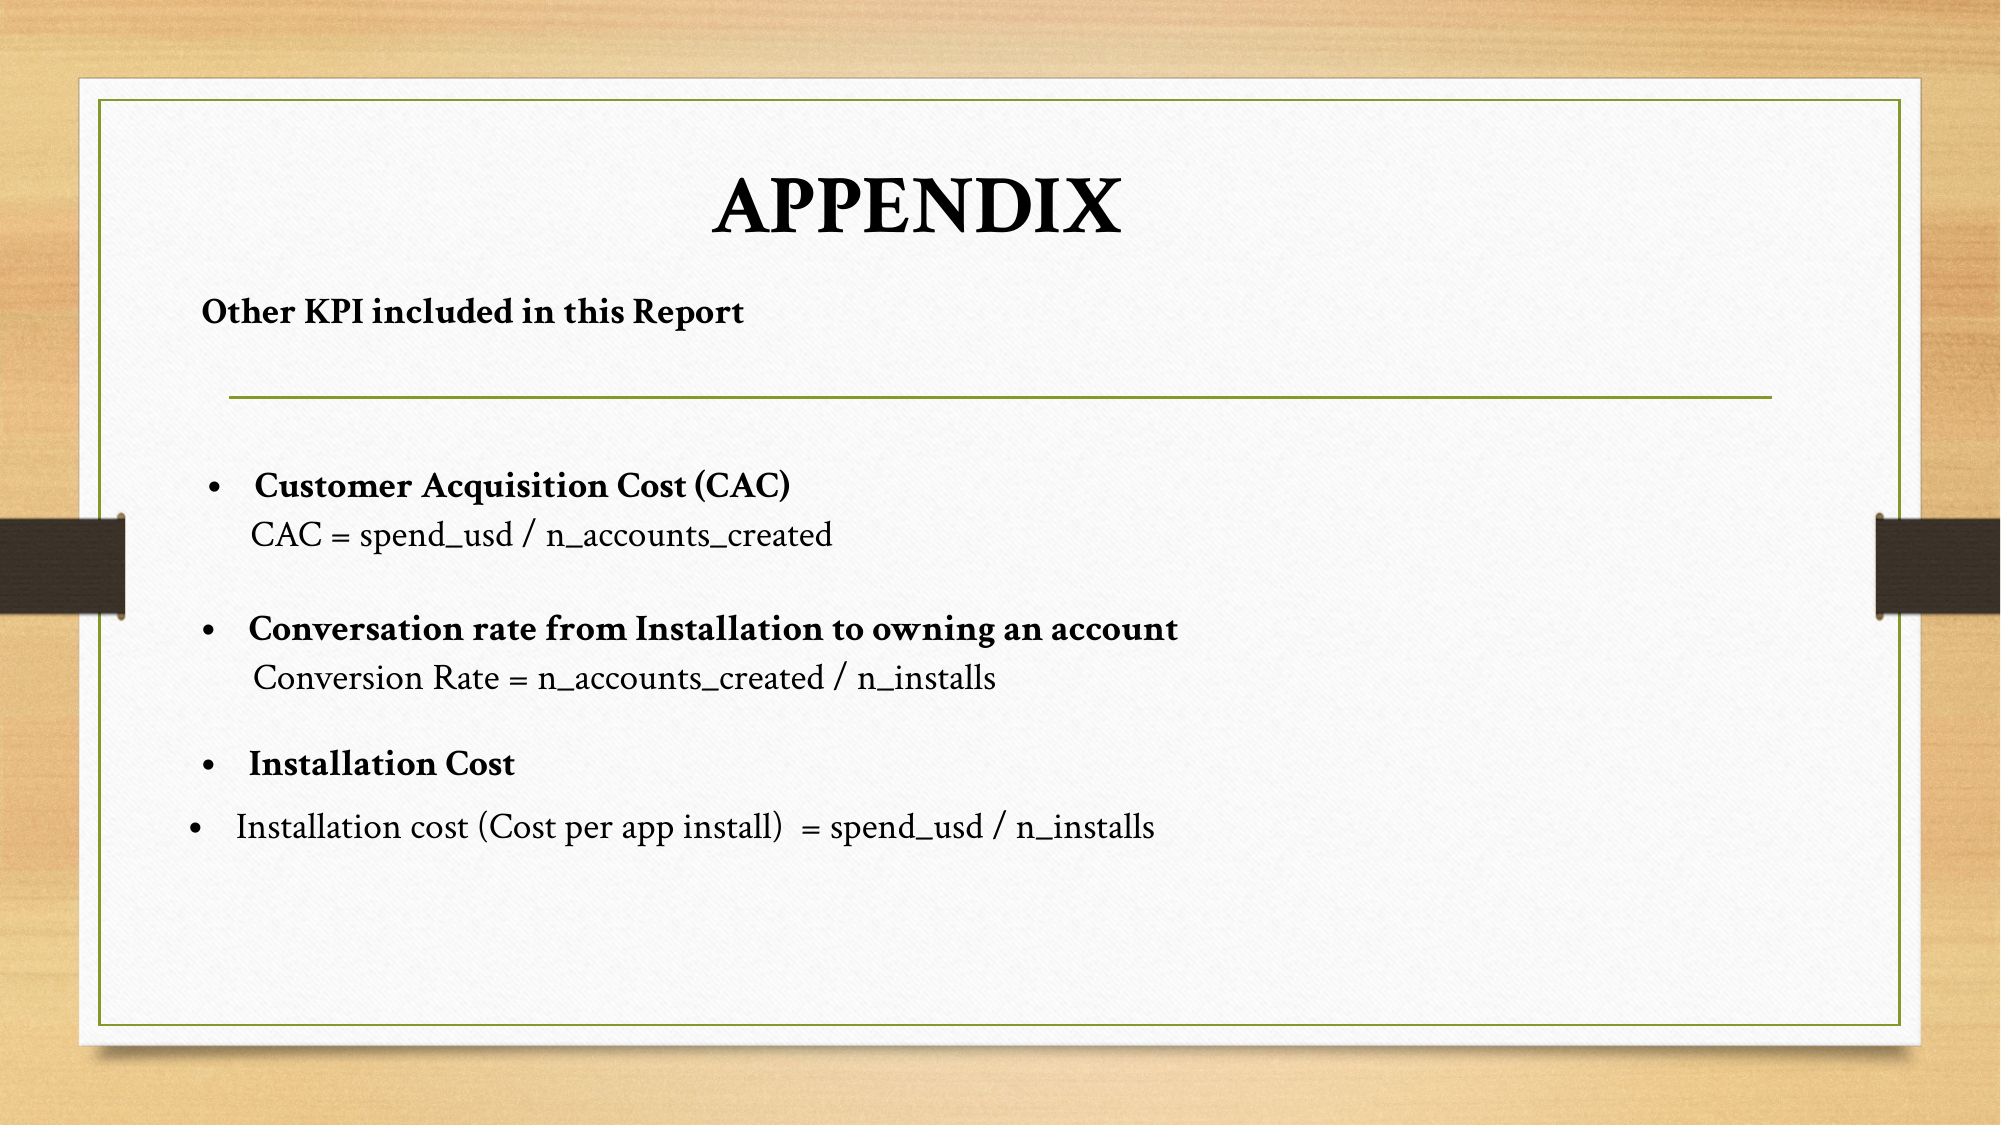

APPENDIX
Other KPI included in this Report
| Customer Acquisition Cost (CAC) CAC = spend\_usd / n\_accounts\_created |
| --- |
| Conversation rate from Installation to owning an account Conversion Rate = n\_accounts\_created / n\_installs |
| --- |
| Installation Cost |
| --- |
|  |
| --- |
| Installation cost (Cost per app install) = spend\_usd / n\_installs |
| --- |